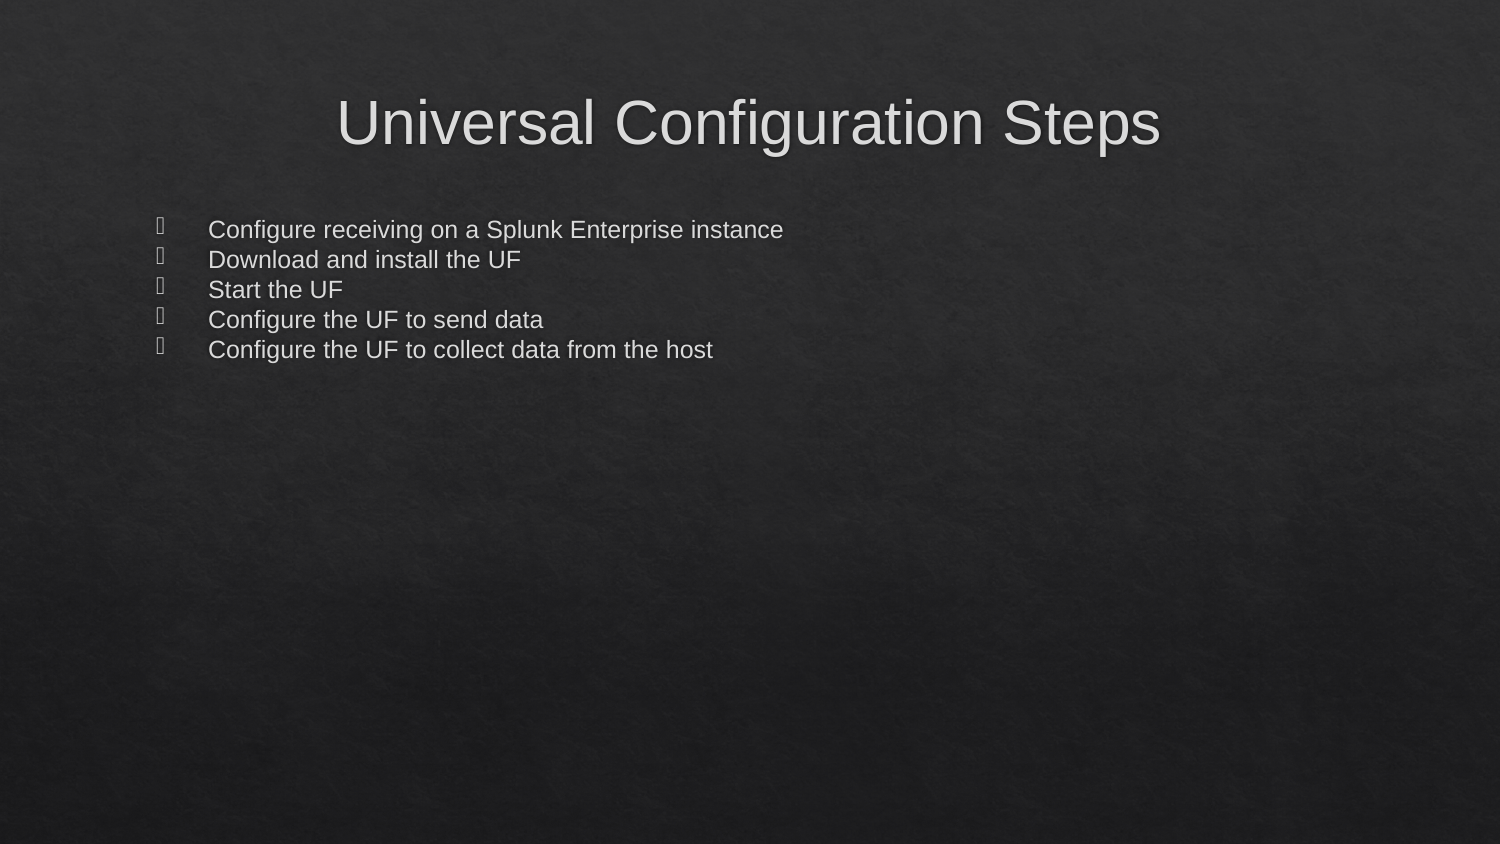

# Universal Configuration Steps
Configure receiving on a Splunk Enterprise instance
Download and install the UF
Start the UF
Configure the UF to send data
Configure the UF to collect data from the host